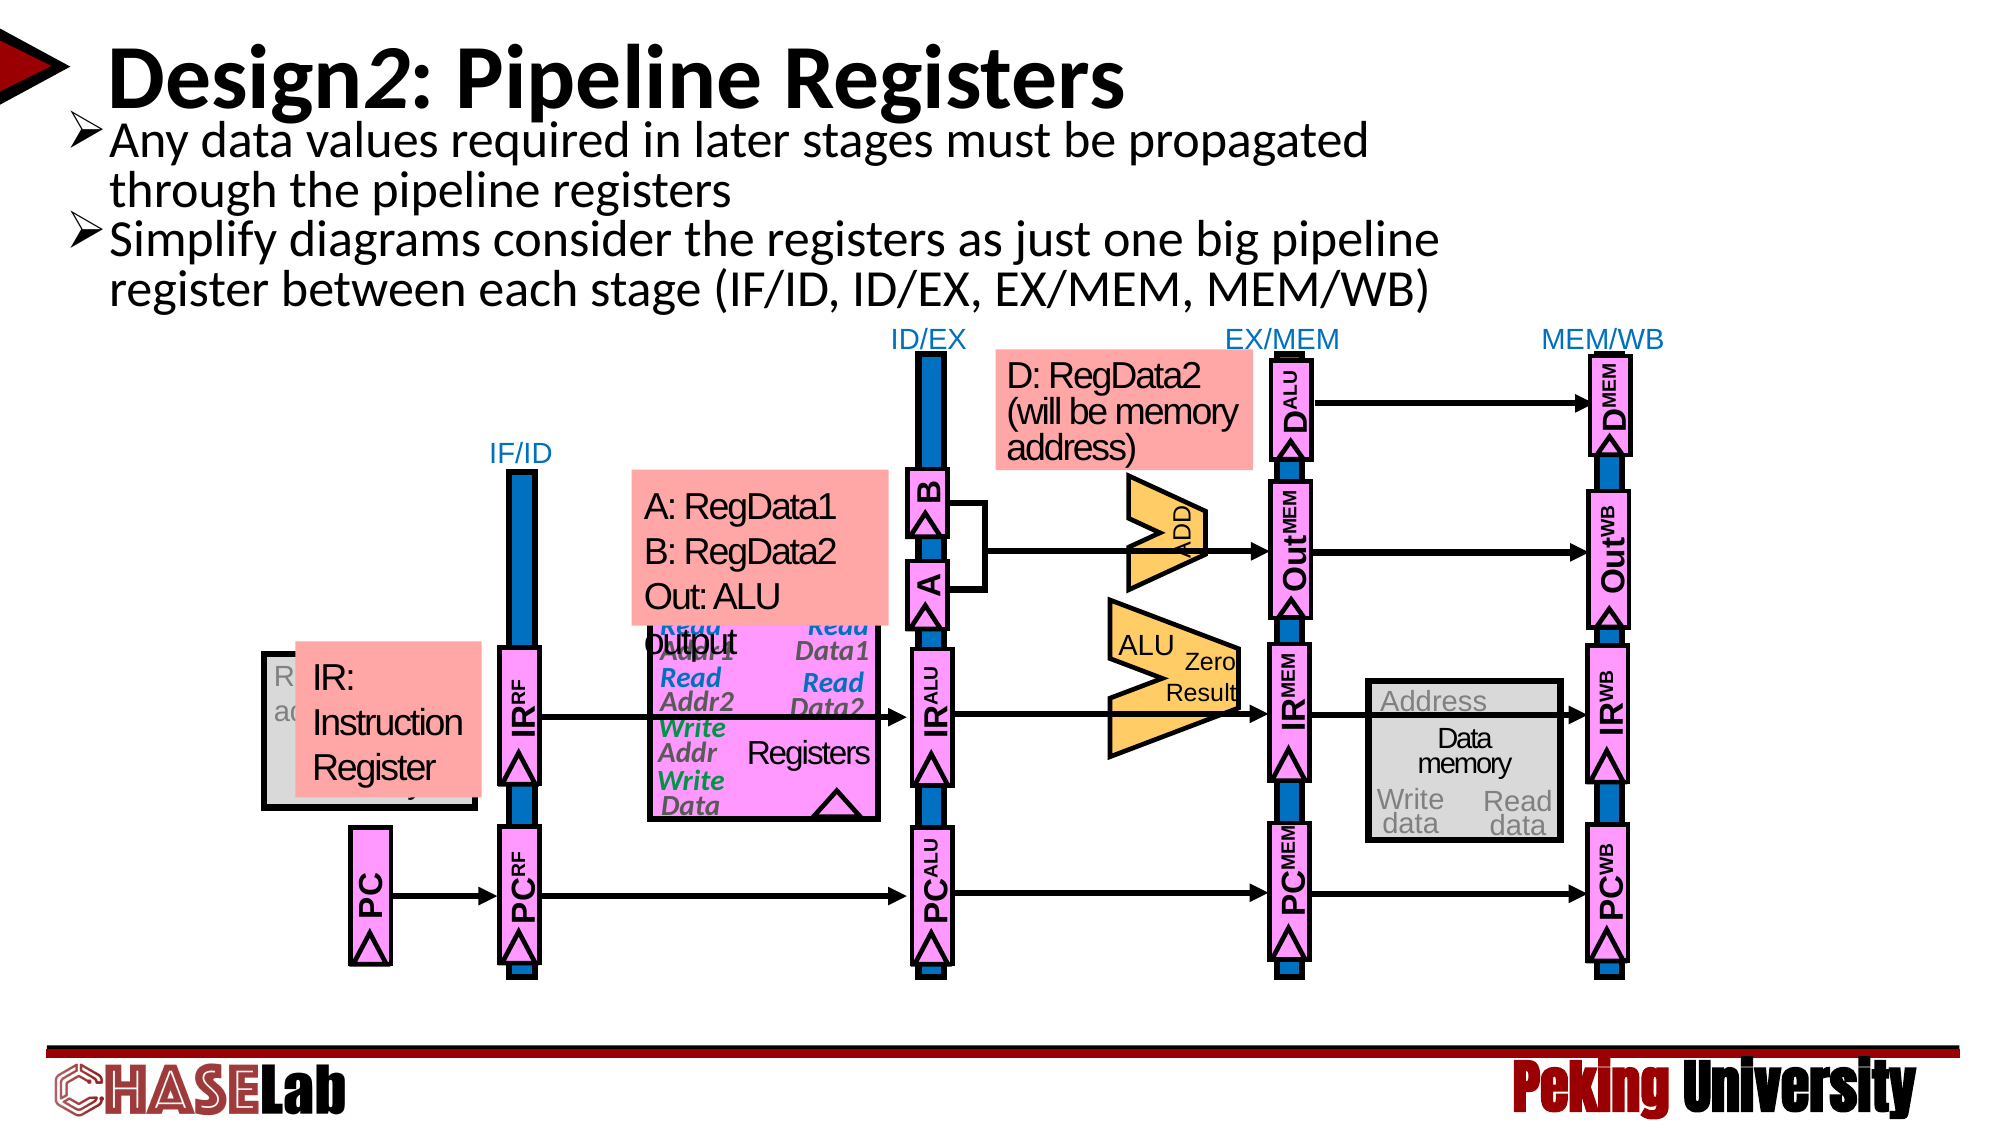

# Design2: Pipeline Registers
Any data values required in later stages must be propagated through the pipeline registers
Simplify diagrams consider the registers as just one big pipeline register between each stage (IF/ID, ID/EX, EX/MEM, MEM/WB)
ID/EX

MEM/WB

EX/MEM

DMEM

DALU

D: RegData2
(will be memory address)
IF/ID

B

OutMEM

OutWB

A

A: RegData1
B: RegData2
Out: ALU output

ADD

ALU
Zero
Result

Read
Addr1
Read
Addr2
Write Addr
Write Data
Read
Data1
Read
Data2
Registers

IRMEM

IRWB

IRRF

IRALU

IR: Instruction Register
Inst.
[31-0]
Read
address

Instruction
memory
Address

Data
memory
Write
data
Read
data

PCMEM

PCWB

PC

PCRF

PCALU